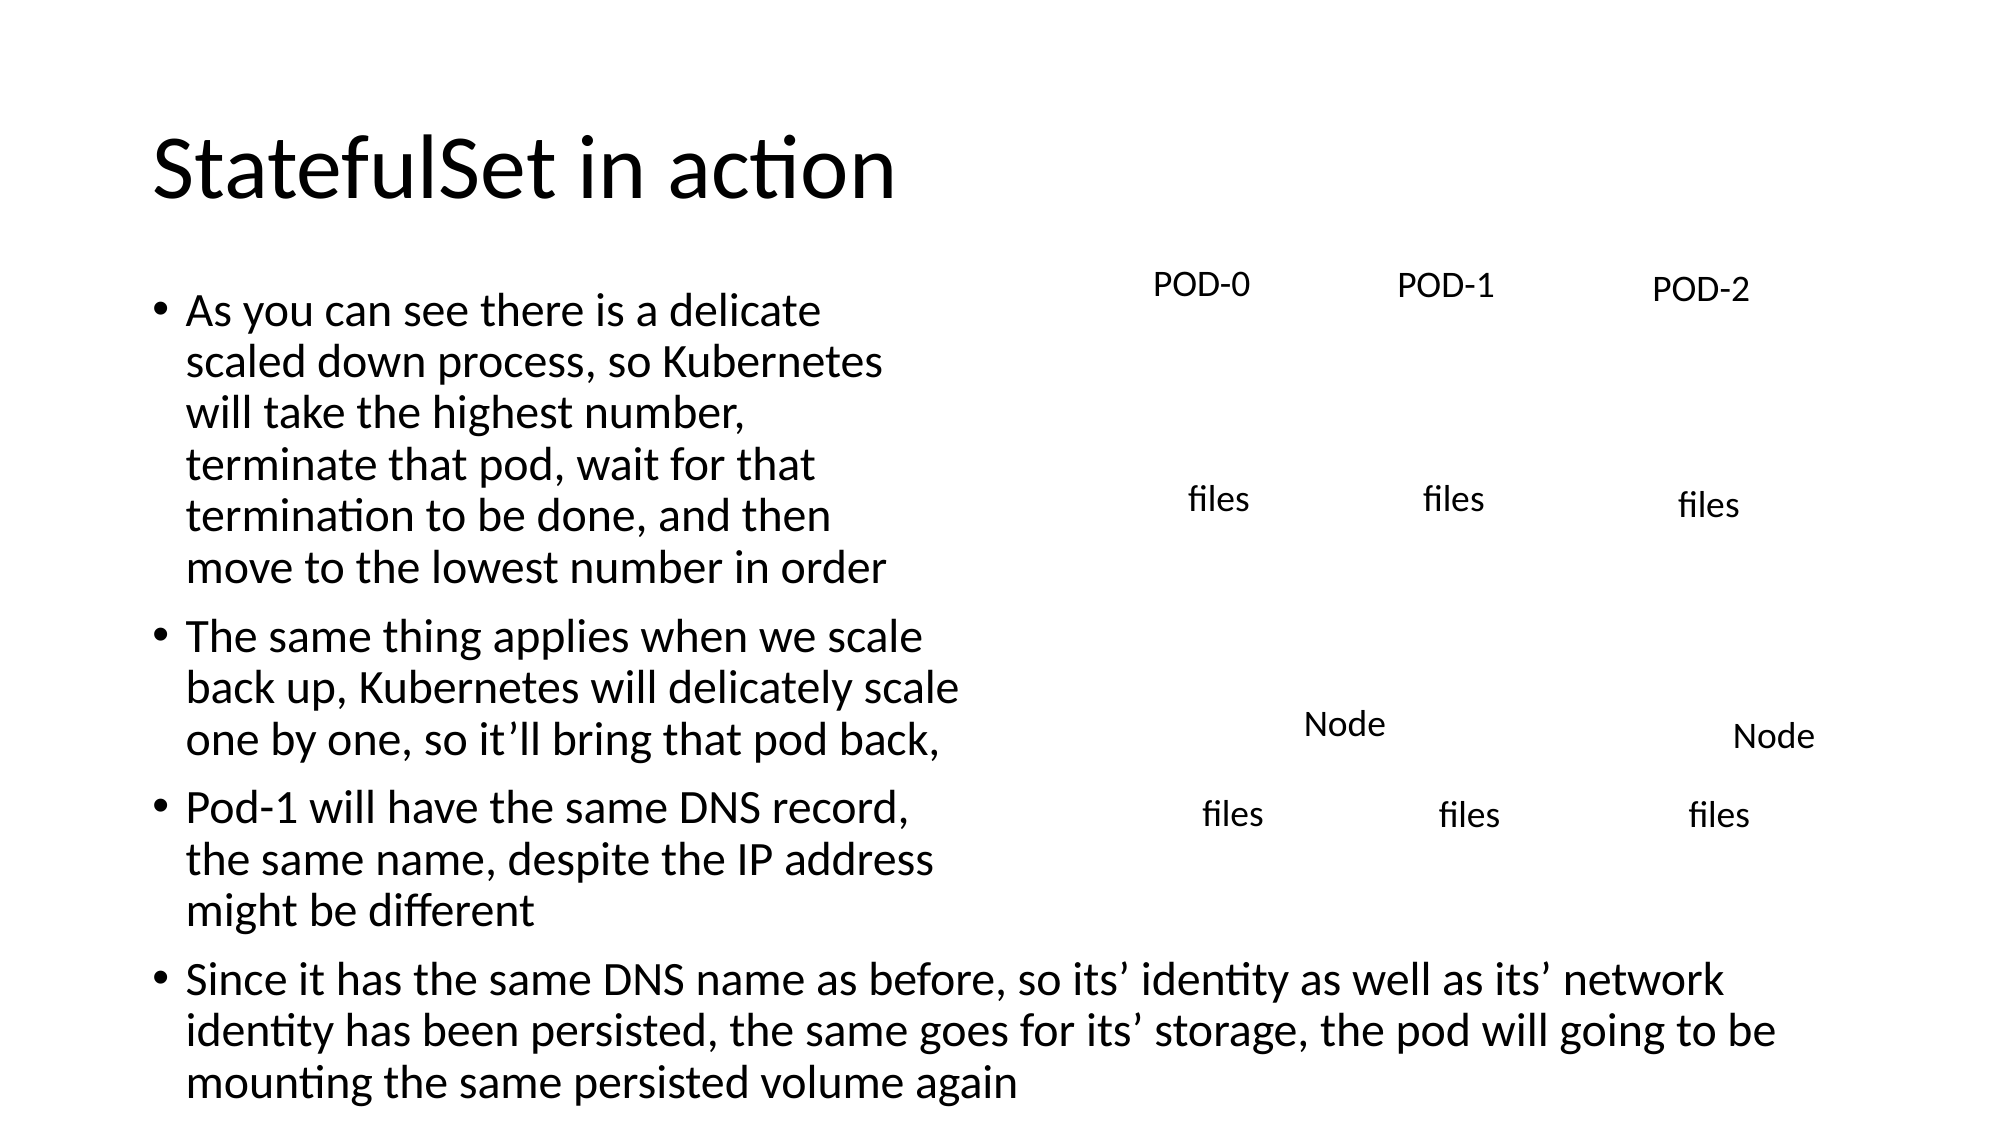

# StatefulSet in action
POD-0
POD-1
POD-2
As you can see there is a delicate
scaled down process, so Kubernetes
will take the highest number,
terminate that pod, wait for that
termination to be done, and then
move to the lowest number in order
The same thing applies when we scale
back up, Kubernetes will delicately scale
one by one, so it’ll bring that pod back,
Pod-1 will have the same DNS record,
the same name, despite the IP address
might be different
Since it has the same DNS name as before, so its’ identity as well as its’ network identity has been persisted, the same goes for its’ storage, the pod will going to be mounting the same persisted volume again
files
files
files
Node
Node
files
files
files